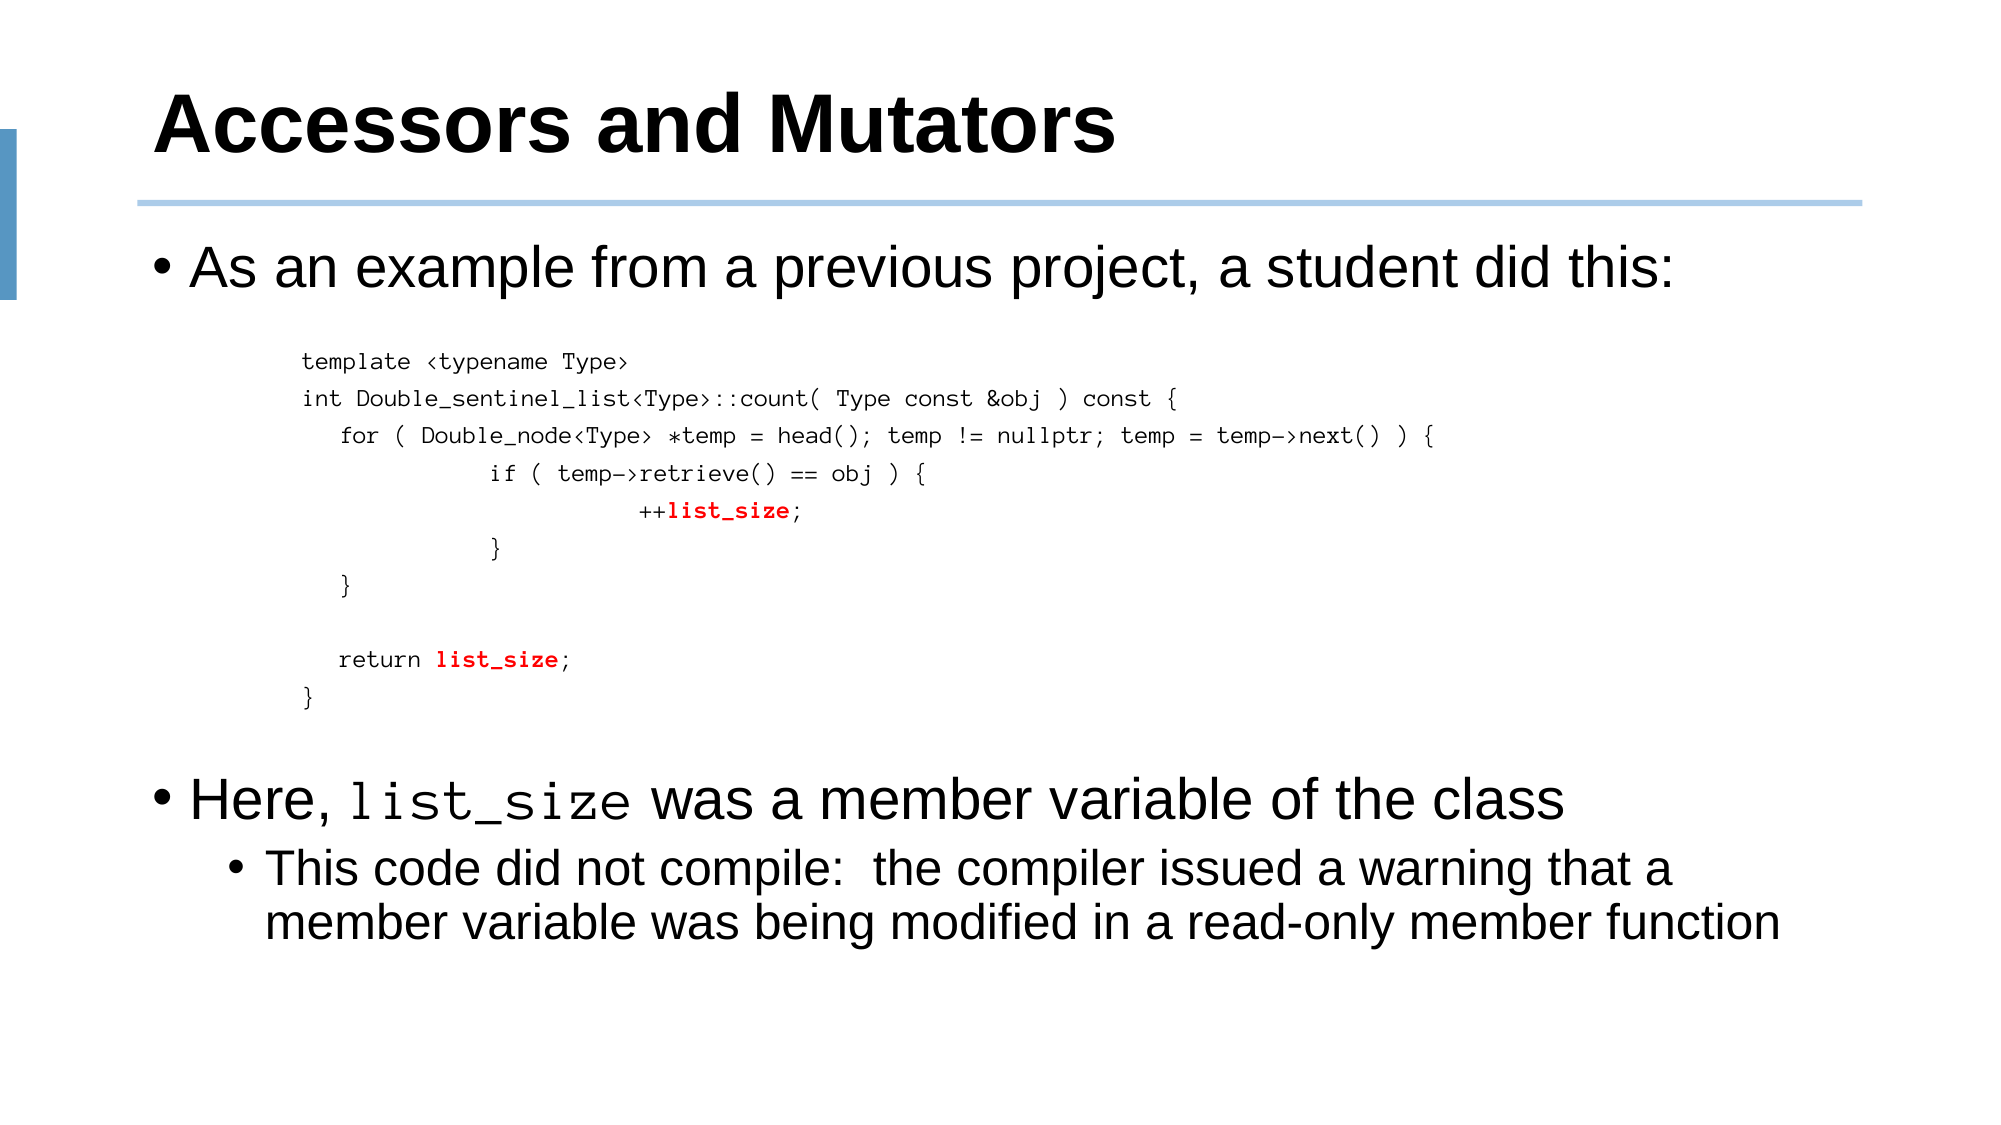

# Accessors and Mutators
As an example from a previous project, a student did this:

template <typename Type>
int Double_sentinel_list<Type>::count( Type const &obj ) const {
	for ( Double_node<Type> *temp = head(); temp != nullptr; temp = temp->next() ) {
		if ( temp->retrieve() == obj ) {
			++list_size;
		}
	}

	return list_size;
}

Here, list_size was a member variable of the class
This code did not compile:  the compiler issued a warning that a member variable was being modified in a read-only member function